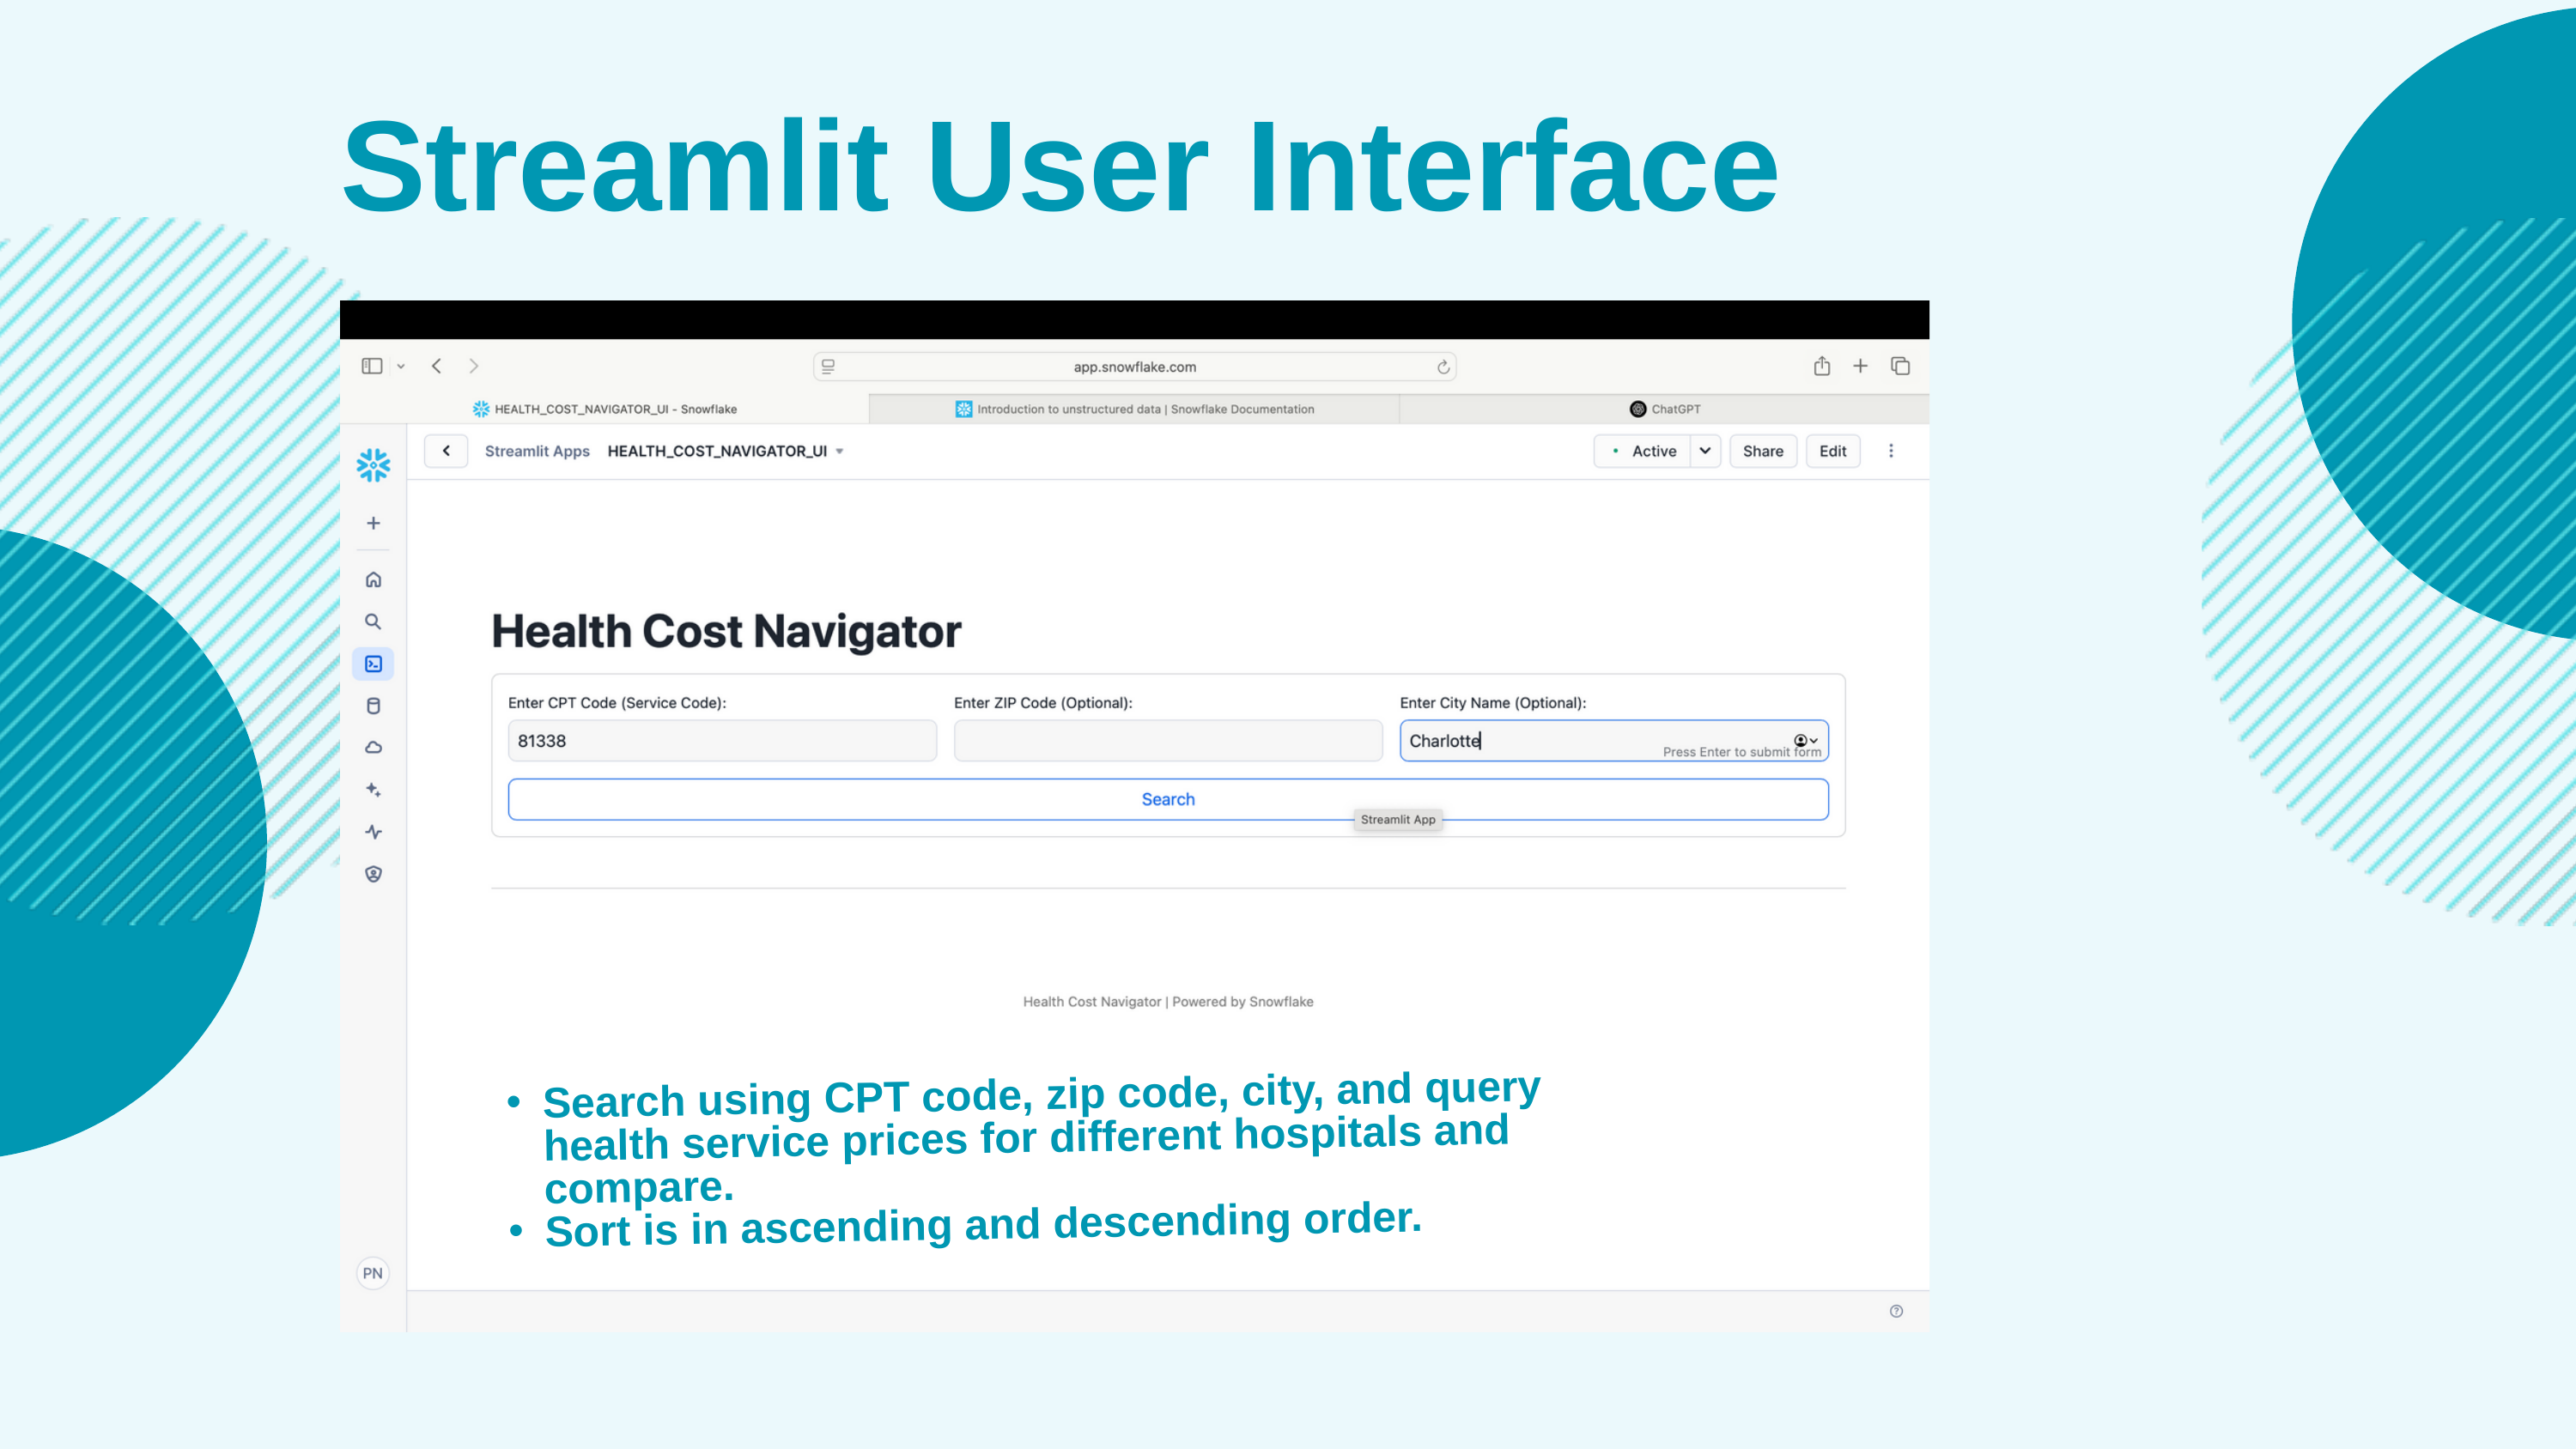

Streamlit User Interface

Search using CPT code, zip code, city, and query health service prices for different hospitals and compare.
Sort is in ascending and descending order.